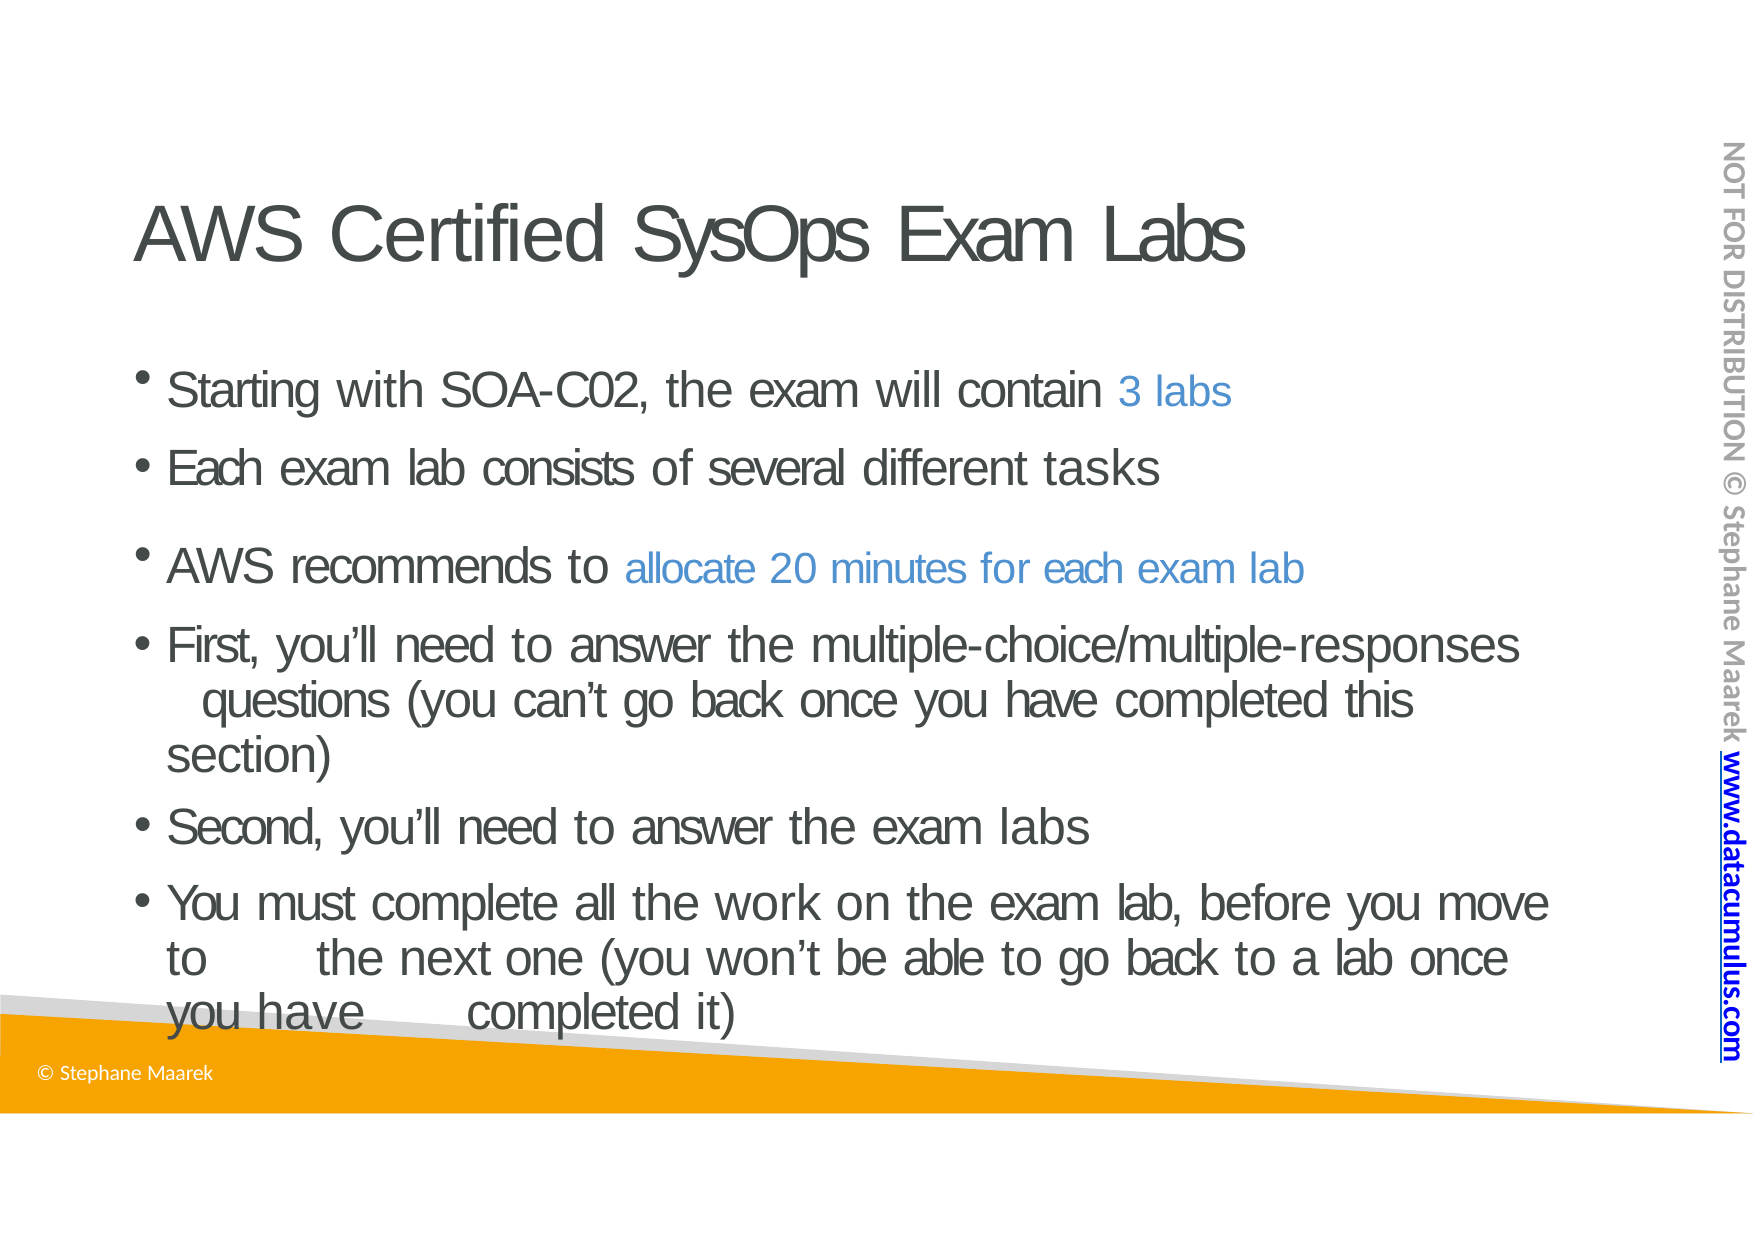

NOT FOR DISTRIBUTION © Stephane Maarek www.datacumulus.com
# AWS Certified SysOps Exam Labs
Starting with SOA-C02, the exam will contain 3 labs
Each exam lab consists of several different tasks
AWS recommends to allocate 20 minutes for each exam lab
First, you’ll need to answer the multiple-choice/multiple-responses 	questions (you can’t go back once you have completed this section)
Second, you’ll need to answer the exam labs
You must complete all the work on the exam lab, before you move to 	the next one (you won’t be able to go back to a lab once you have 	completed it)
© Stephane Maarek